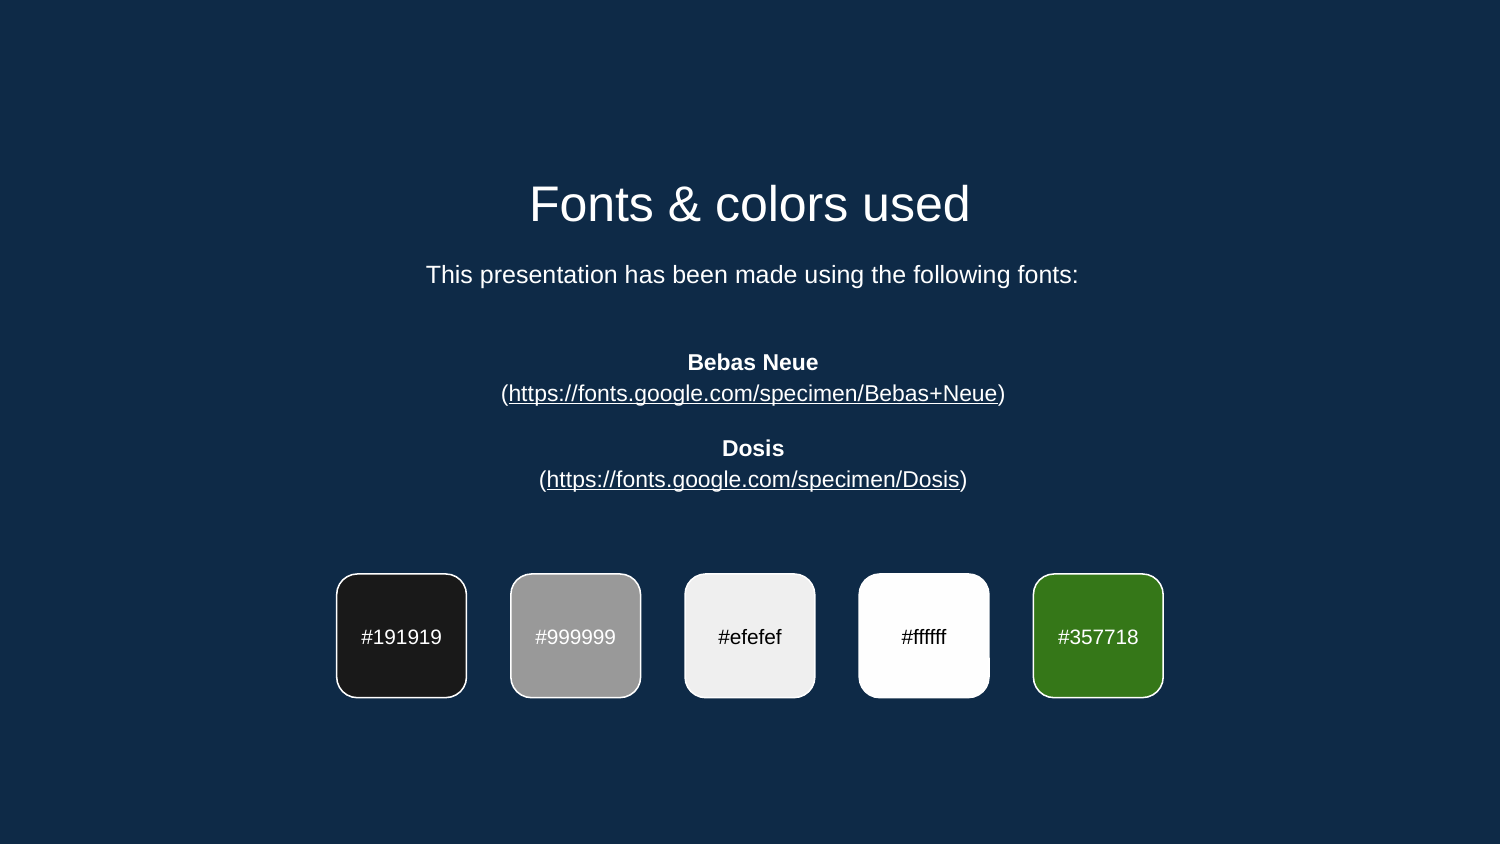

Fonts & colors used
This presentation has been made using the following fonts:

Bebas Neue
(https://fonts.google.com/specimen/Bebas+Neue)

Dosis
(https://fonts.google.com/specimen/Dosis)

#191919
#999999
#efefef
#ffffff
#357718